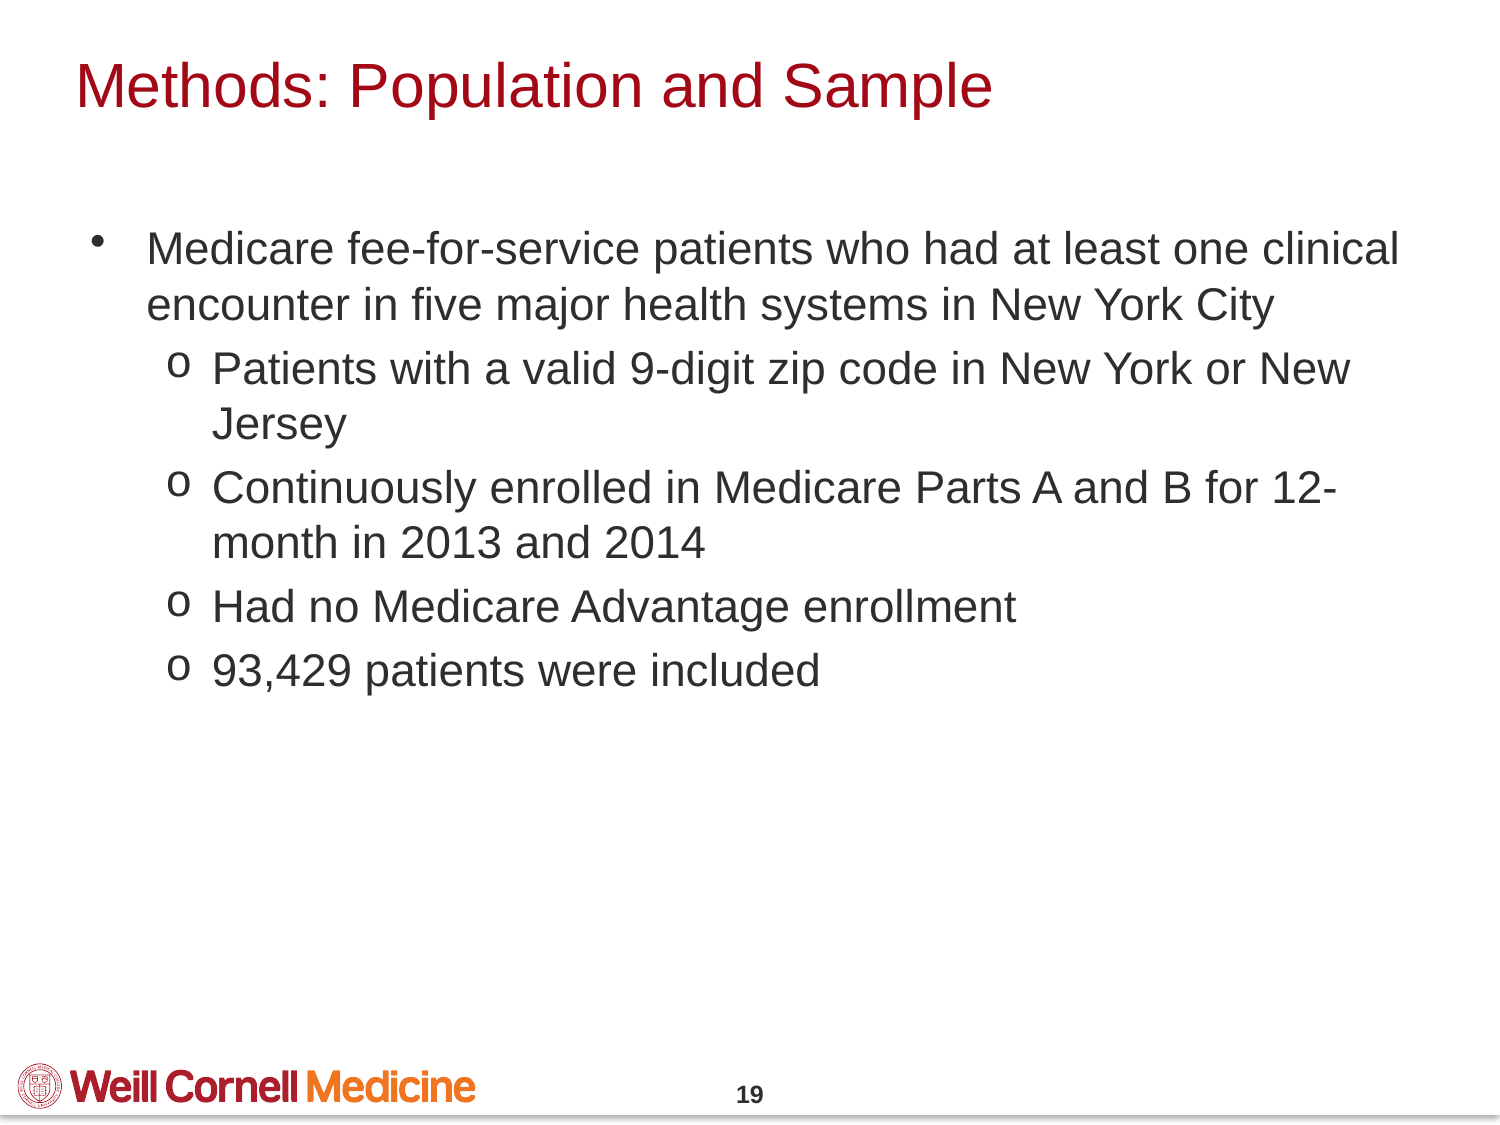

# Methods: Population and Sample
Medicare fee-for-service patients who had at least one clinical encounter in five major health systems in New York City
Patients with a valid 9-digit zip code in New York or New Jersey
Continuously enrolled in Medicare Parts A and B for 12-month in 2013 and 2014
Had no Medicare Advantage enrollment
93,429 patients were included